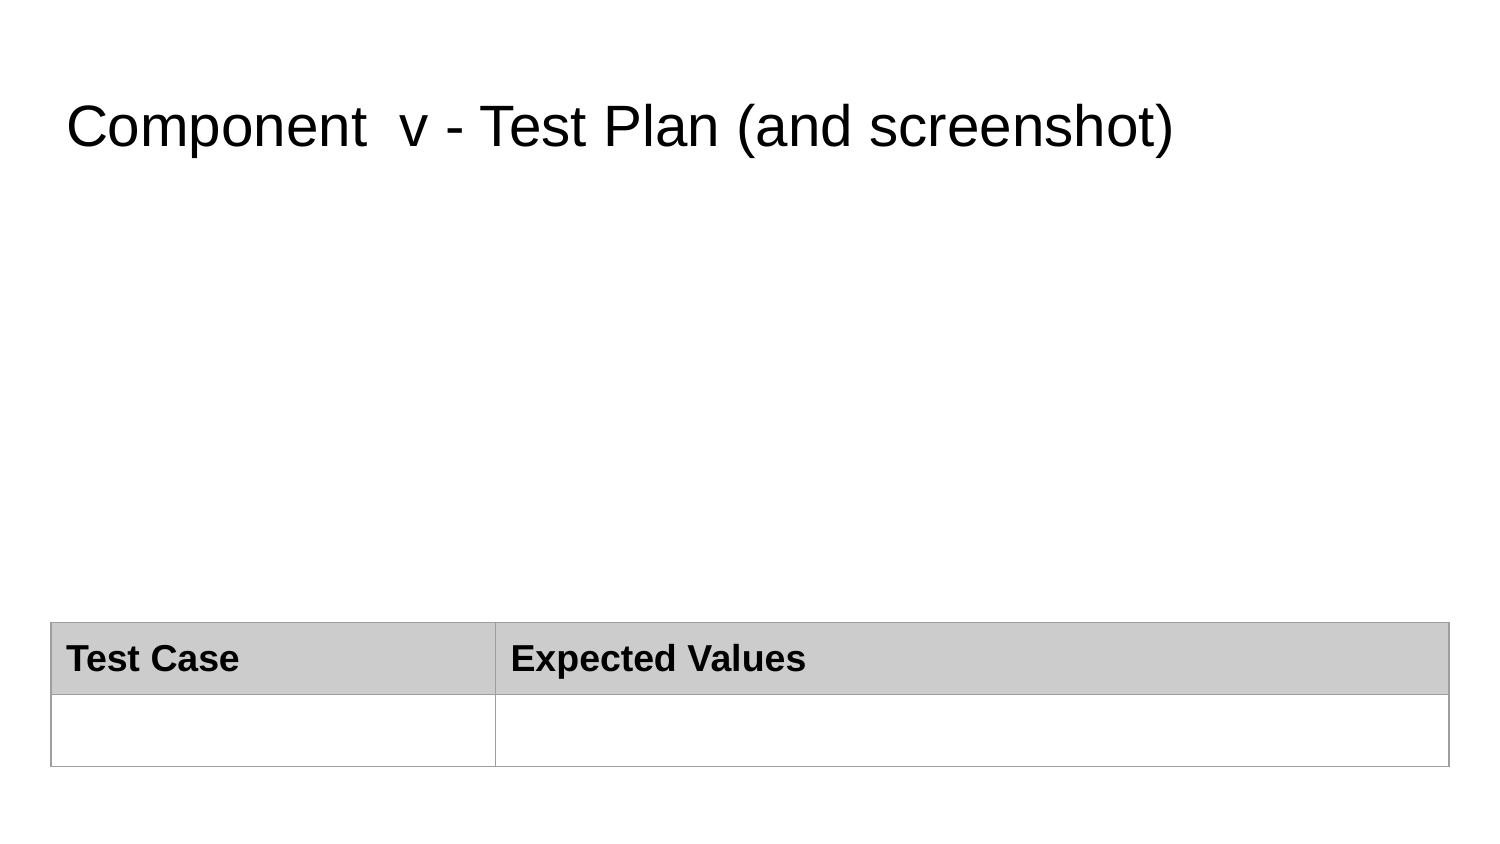

# Component  v - Test Plan (and screenshot)
| Test Case | Expected Values |
| --- | --- |
|  |  |